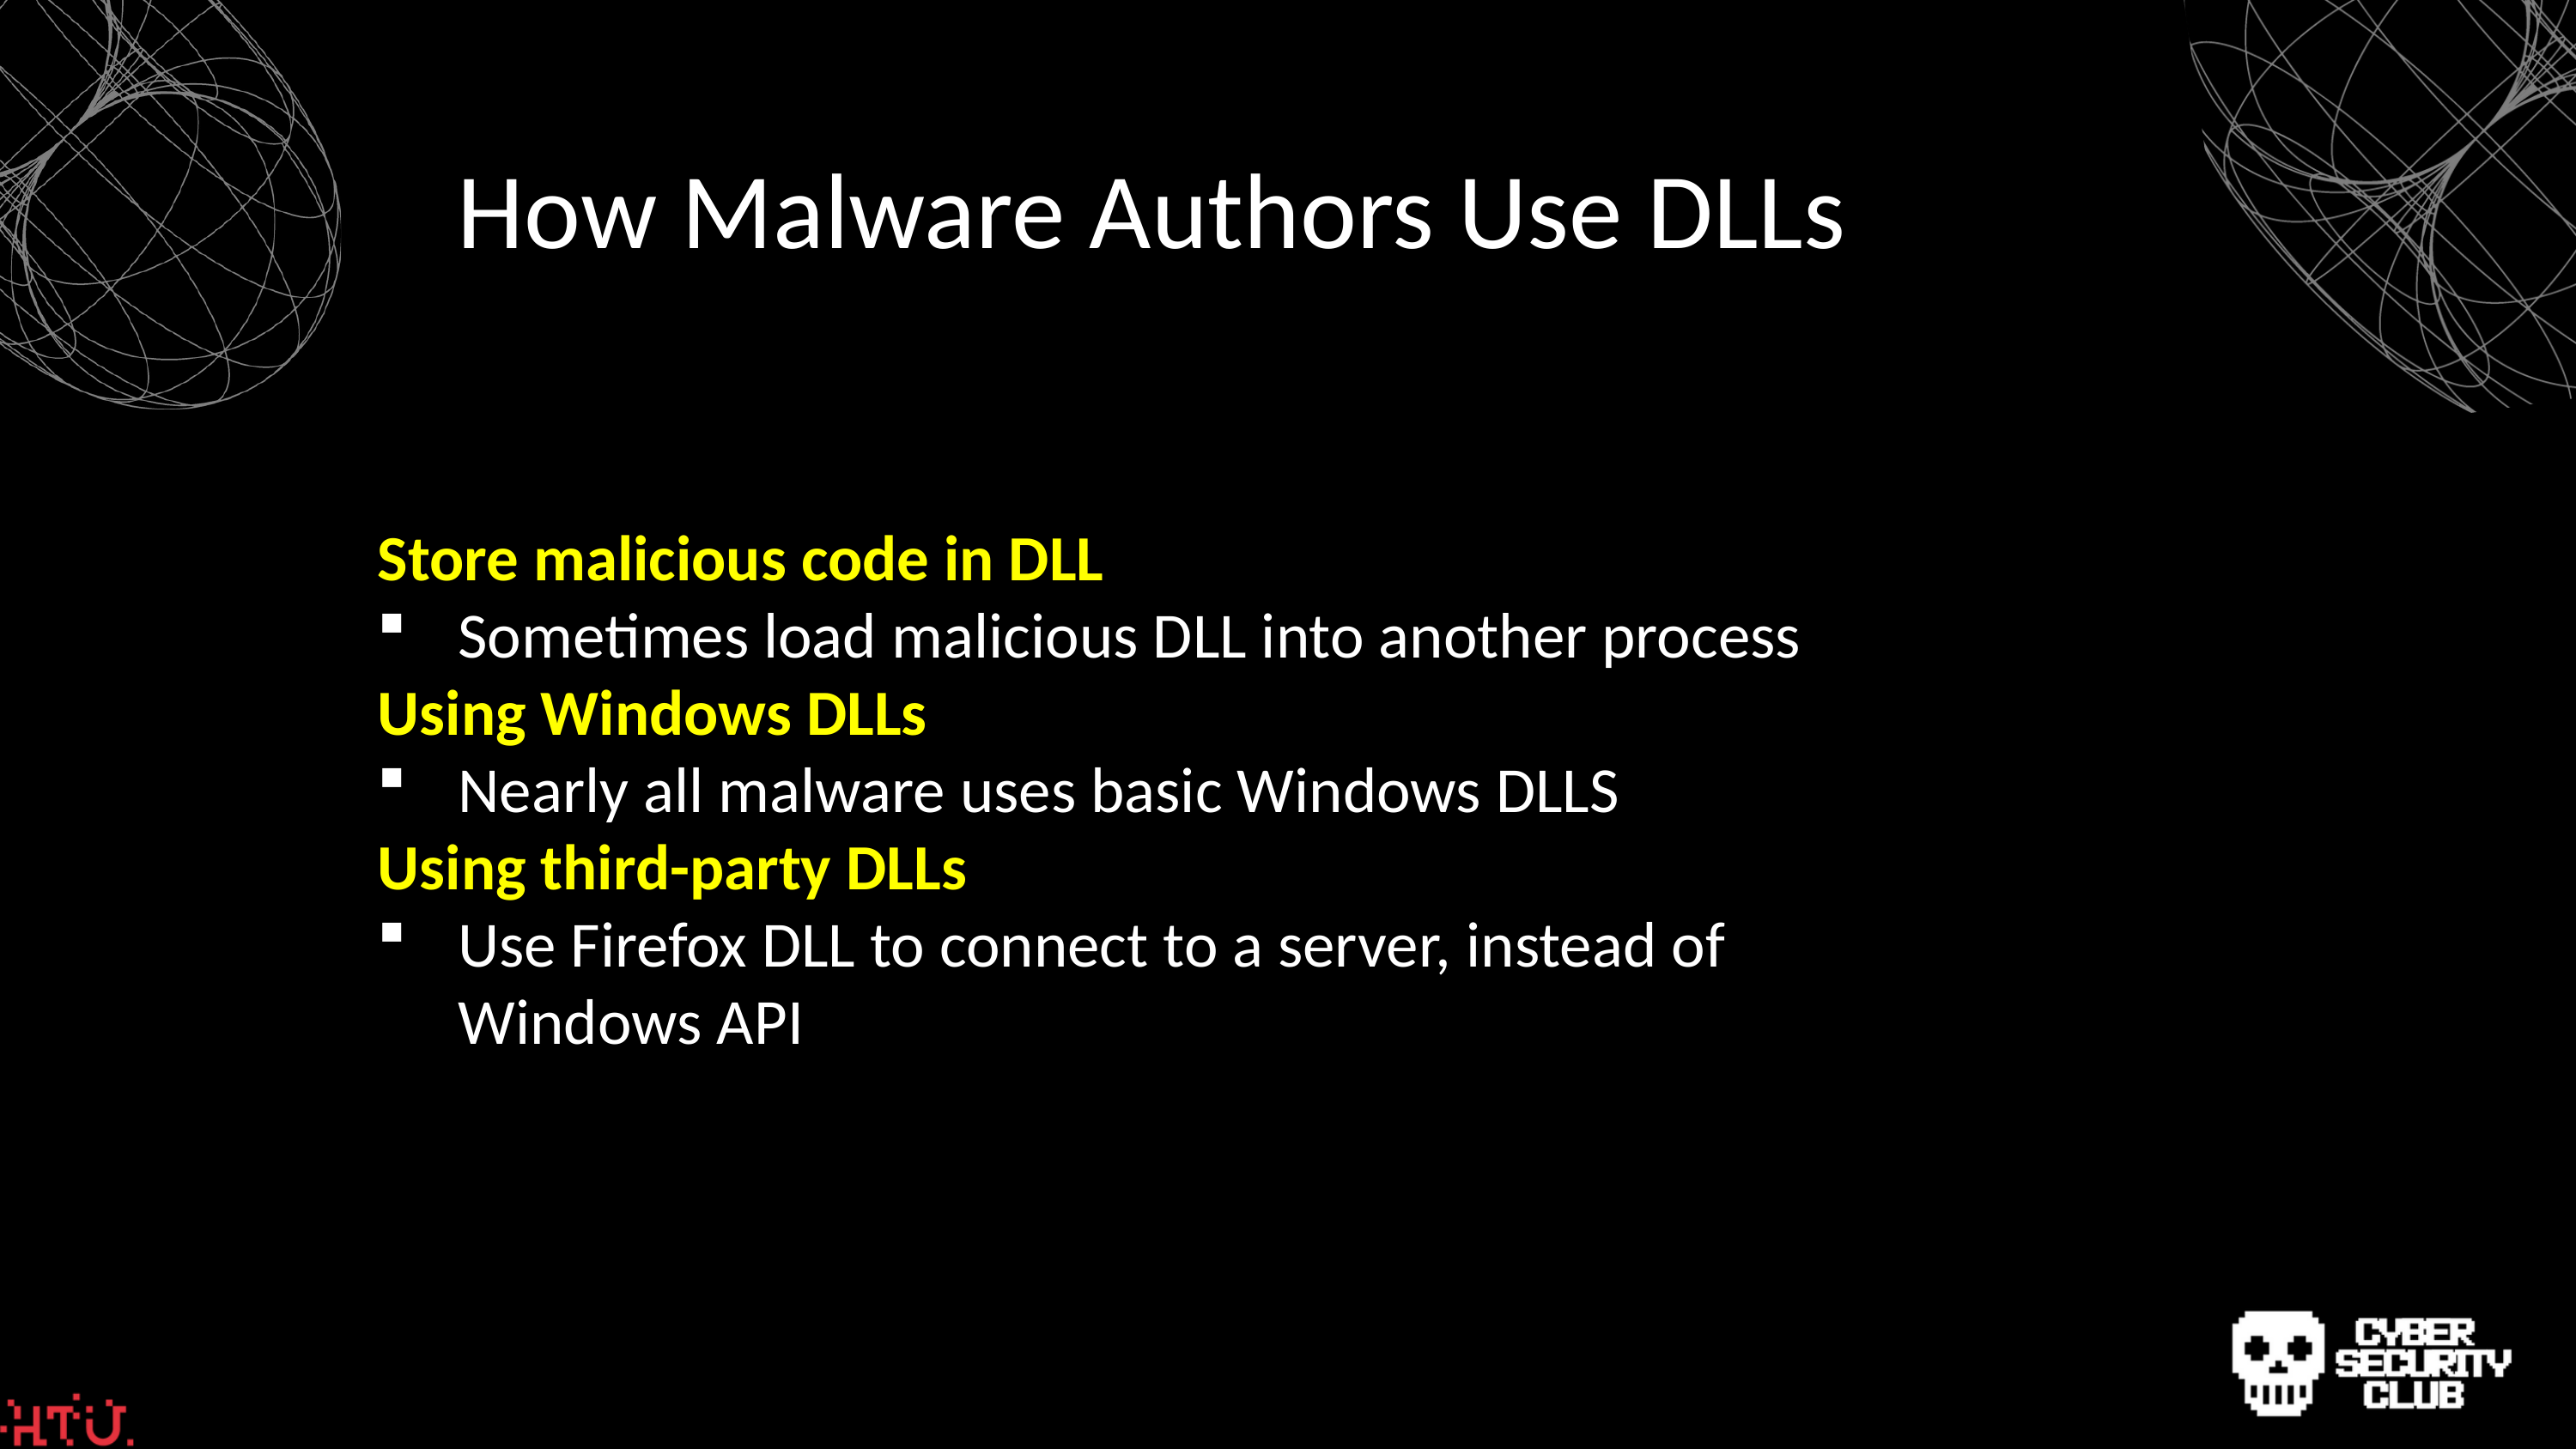

How Malware Authors Use DLLs
Store malicious code in DLL
Sometimes load malicious DLL into another process
Using Windows DLLs
Nearly all malware uses basic Windows DLLS
Using third-party DLLs
Use Firefox DLL to connect to a server, instead of Windows API